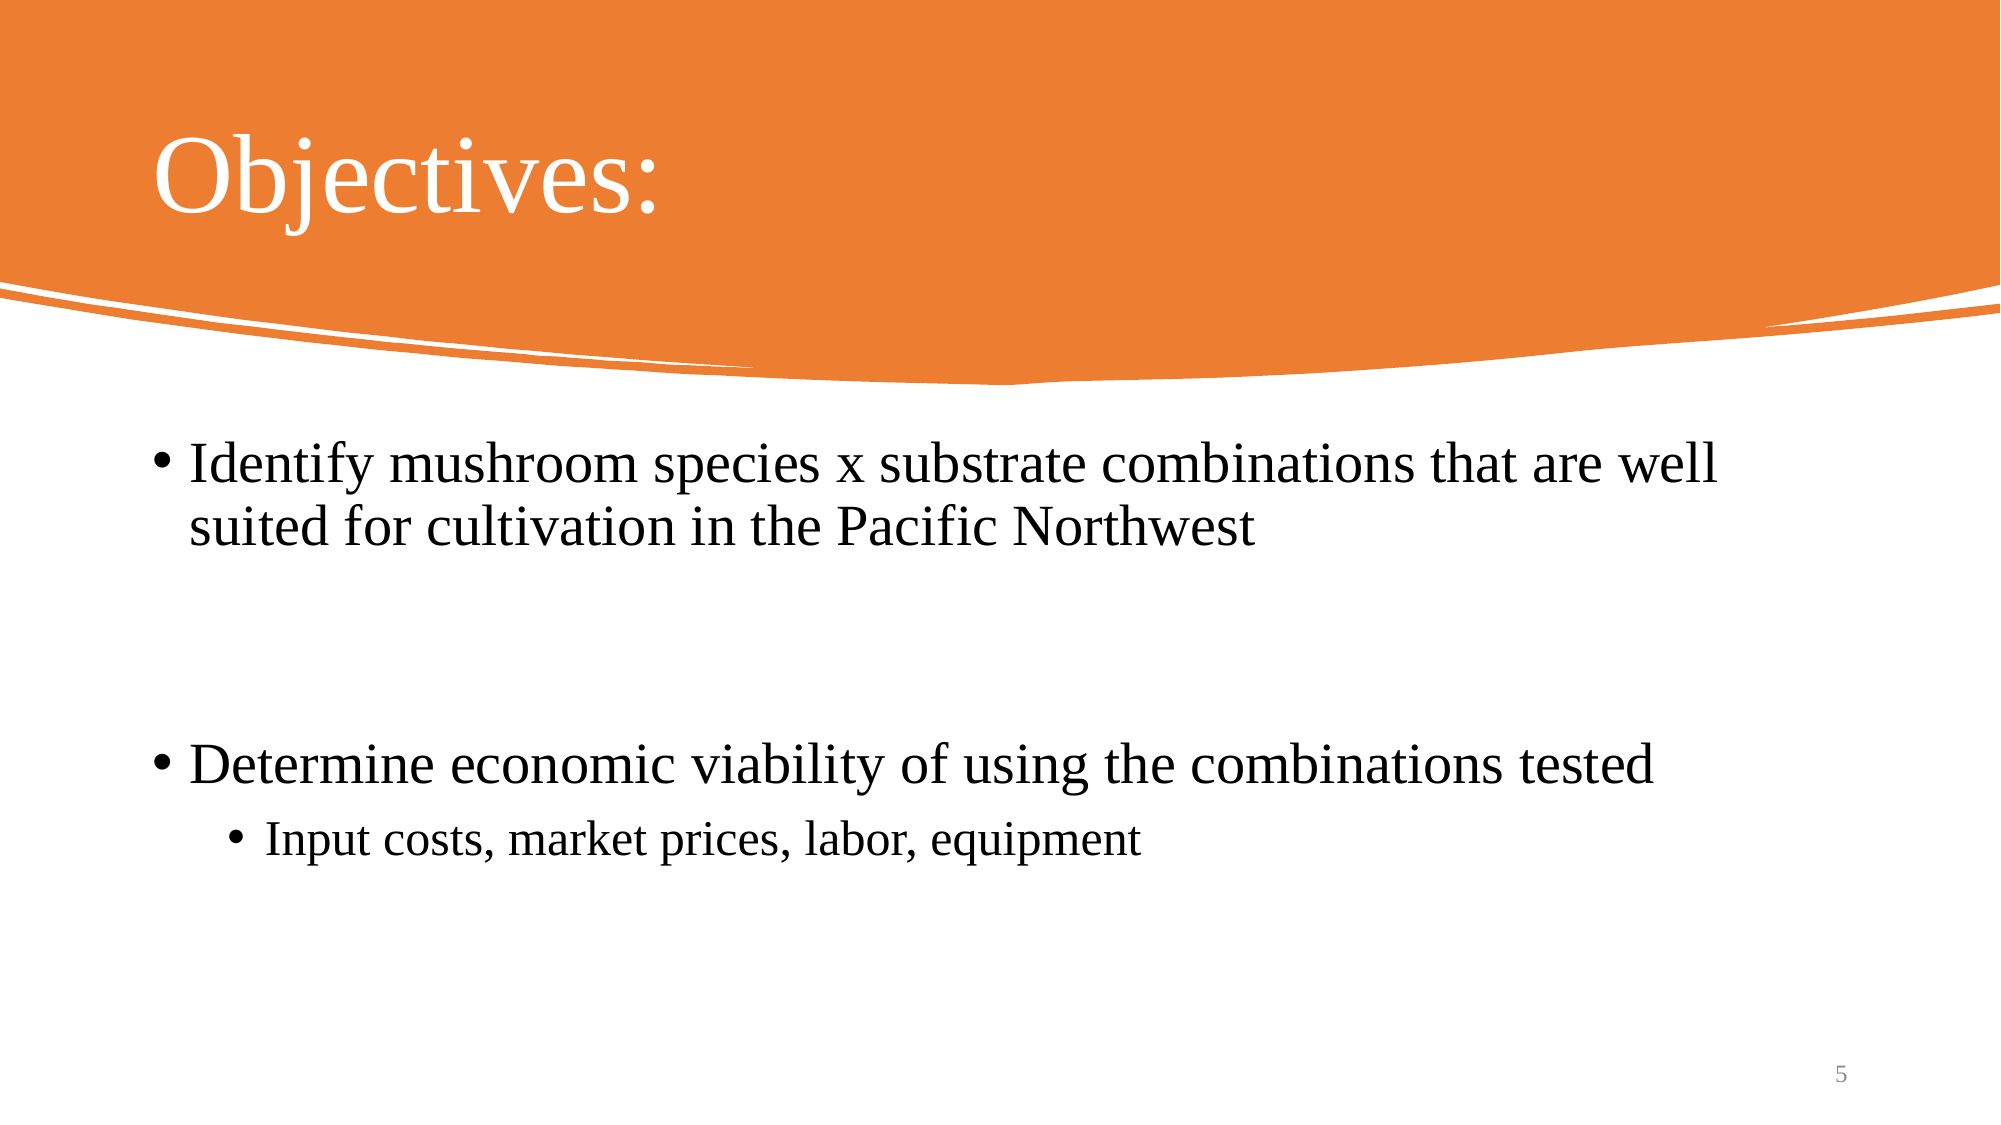

# Objectives:
Identify mushroom species x substrate combinations that are well suited for cultivation in the Pacific Northwest

Determine economic viability of using the combinations tested
Input costs, market prices, labor, equipment

5